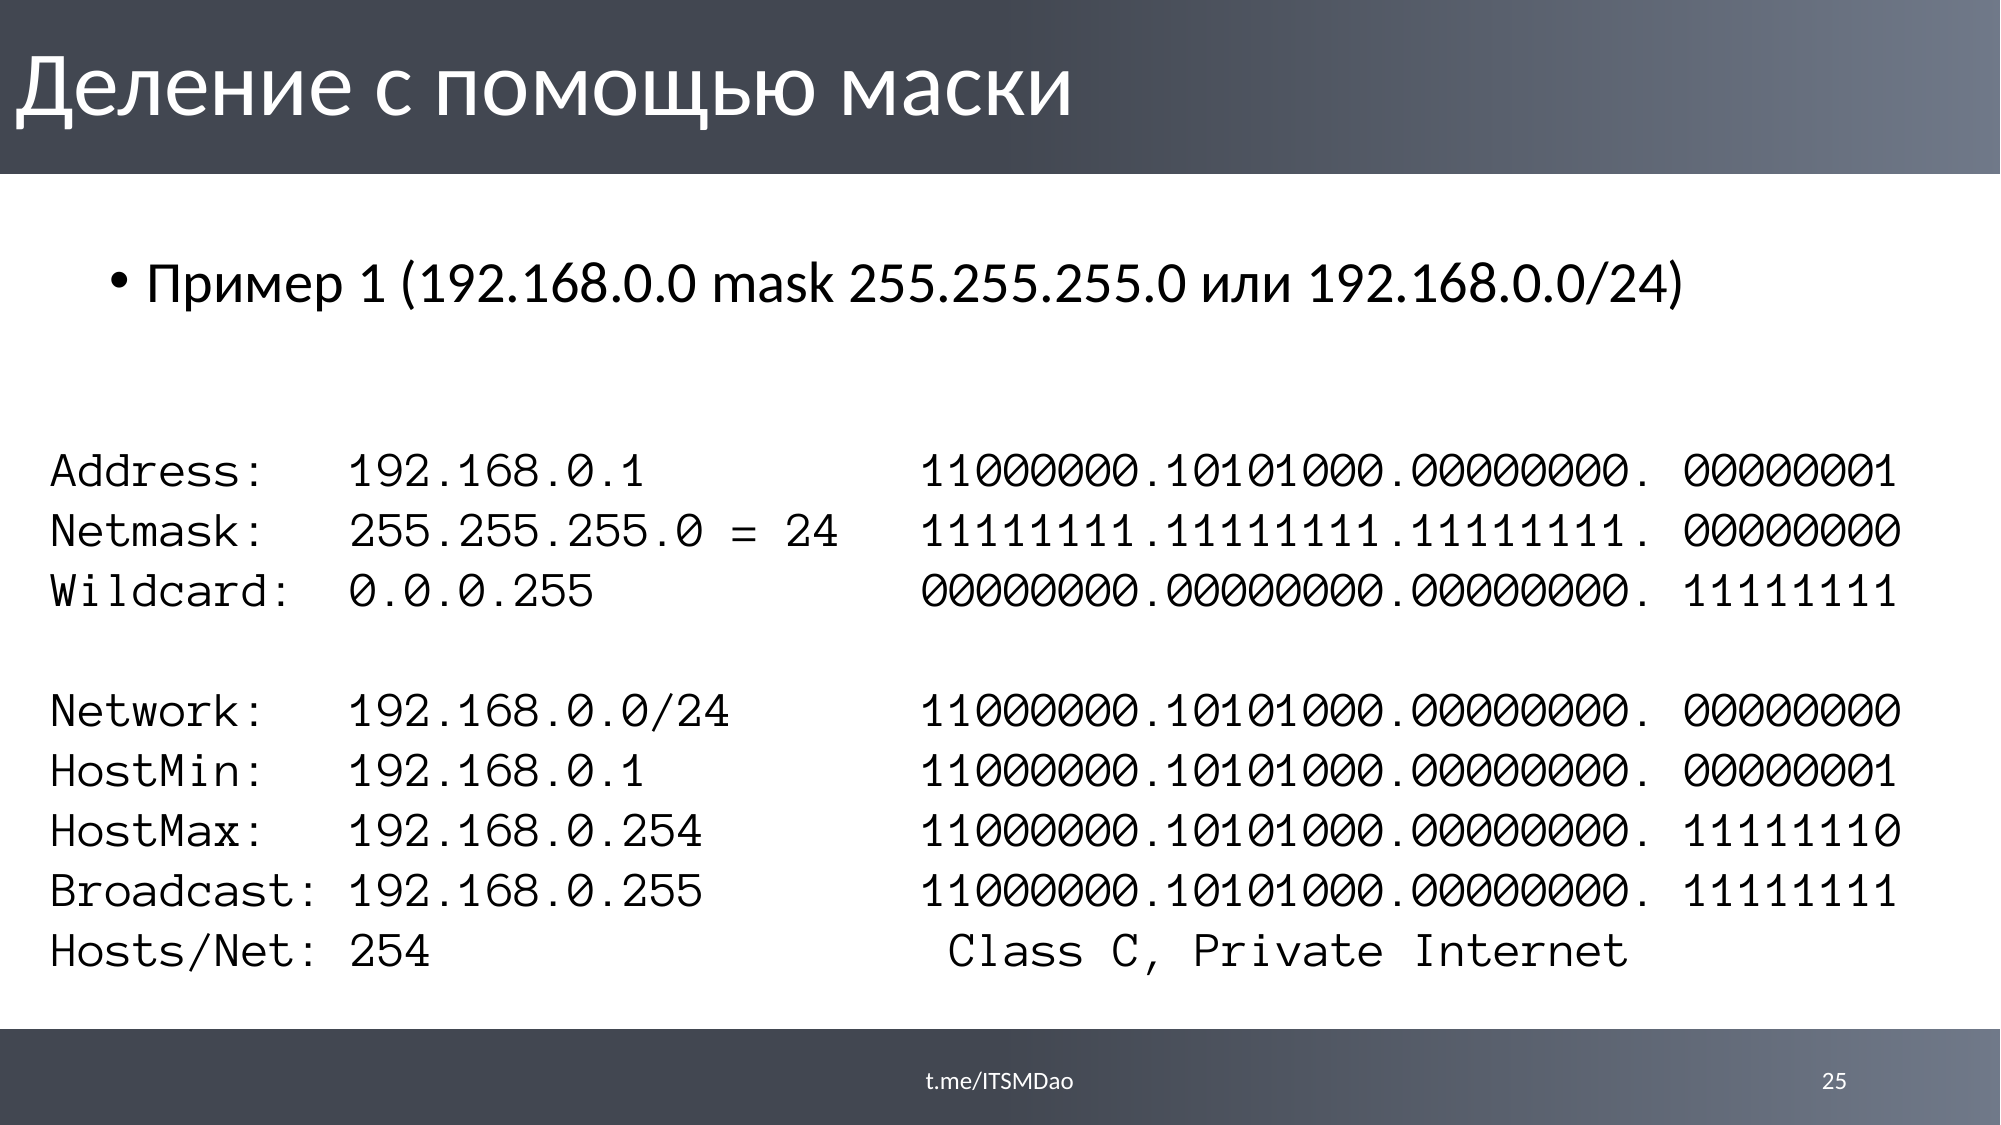

# Деление с помощью маски
Пример 1 (192.168.0.0 mask 255.255.255.0 или 192.168.0.0/24)

Address:   192.168.0.1          11000000.10101000.00000000. 00000001
Netmask:   255.255.255.0 = 24   11111111.11111111.11111111. 00000000
Wildcard:  0.0.0.255            00000000.00000000.00000000. 11111111

Network:   192.168.0.0/24       11000000.10101000.00000000. 00000000
HostMin:   192.168.0.1          11000000.10101000.00000000. 00000001
HostMax:   192.168.0.254        11000000.10101000.00000000. 11111110
Broadcast: 192.168.0.255        11000000.10101000.00000000. 11111111
Hosts/Net: 254                   Class C, Private Internet
t.me/ITSMDao
25